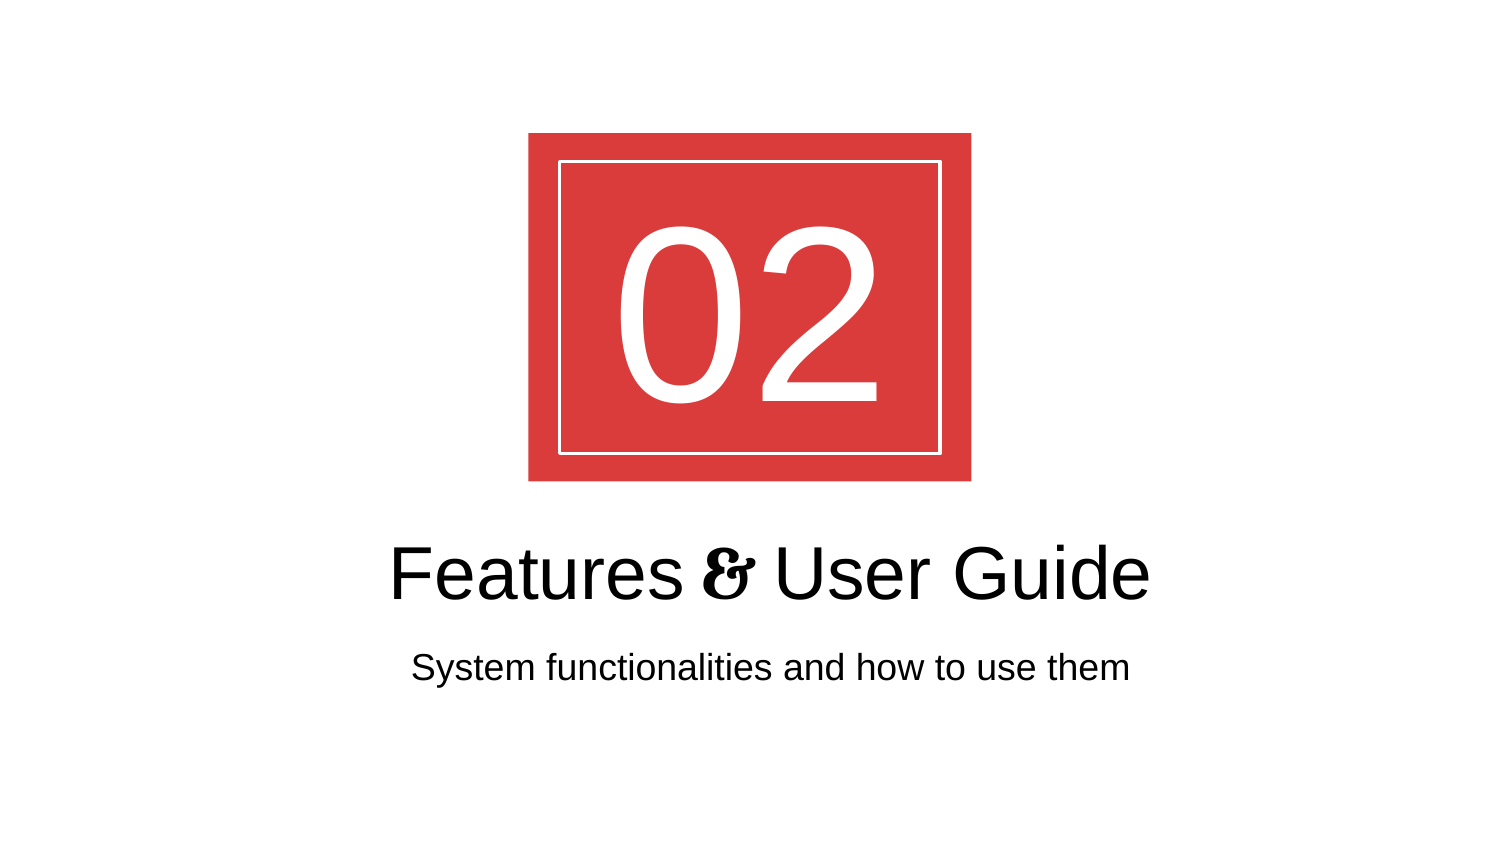

02
# Features & User Guide
System functionalities and how to use them